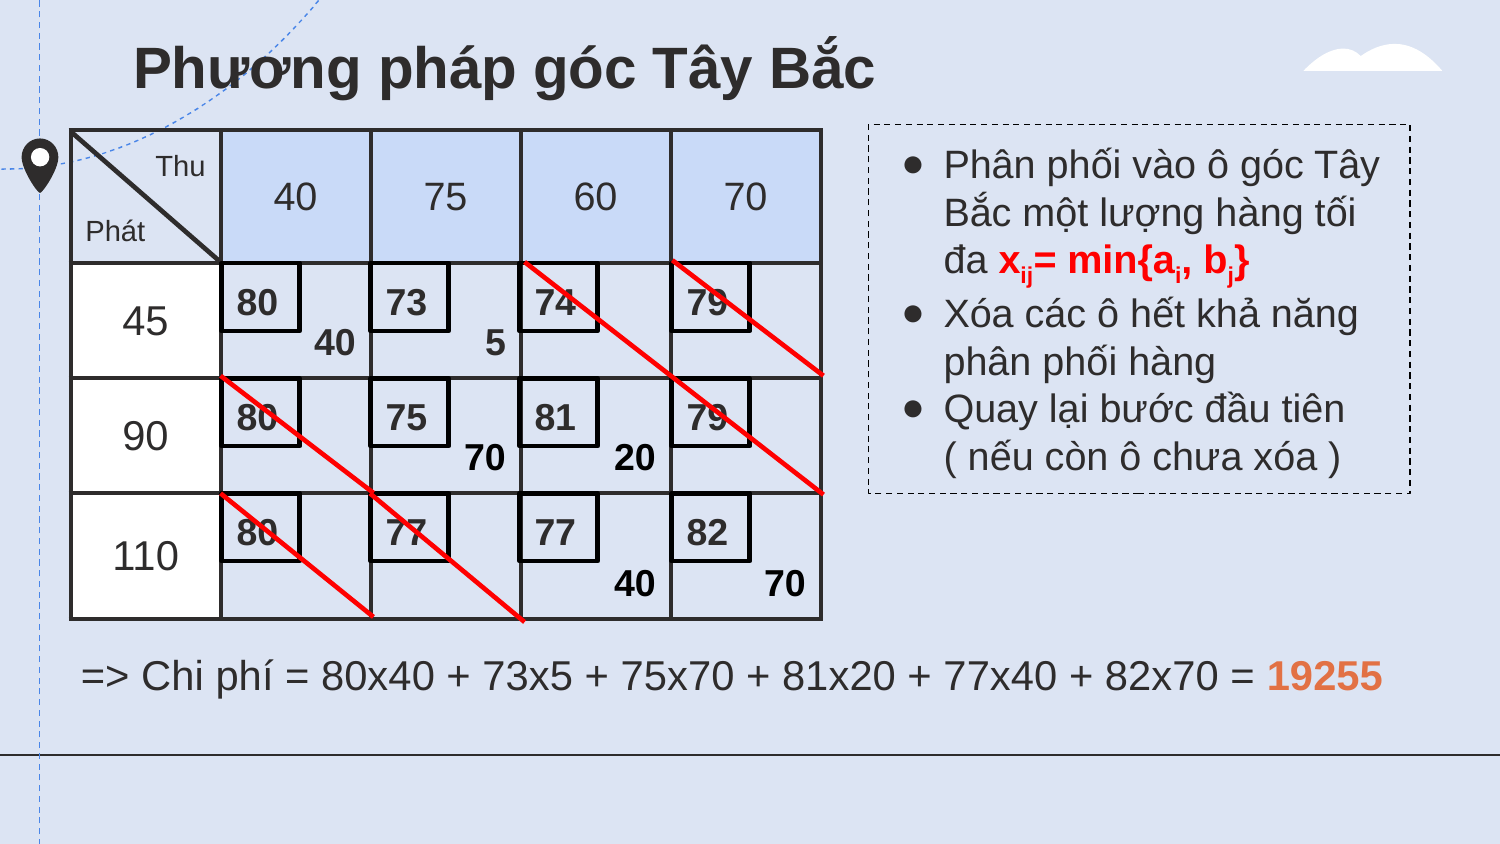

# Phương pháp góc Tây Bắc
Phân phối vào ô góc Tây Bắc một lượng hàng tối đa xij= min{ai, bj}
Xóa các ô hết khả năng phân phối hàng
Quay lại bước đầu tiên
( nếu còn ô chưa xóa )
| Thu Phát | 40 | 75 | 60 | 70 |
| --- | --- | --- | --- | --- |
| 45 | 40 | 5 |  |  |
| 90 |  | 70 | 20 |  |
| 110 |  |  | 40 | 70 |
80
73
74
79
80
75
81
79
80
77
77
82
=> Chi phí = 80x40 + 73x5 + 75x70 + 81x20 + 77x40 + 82x70 = 19255